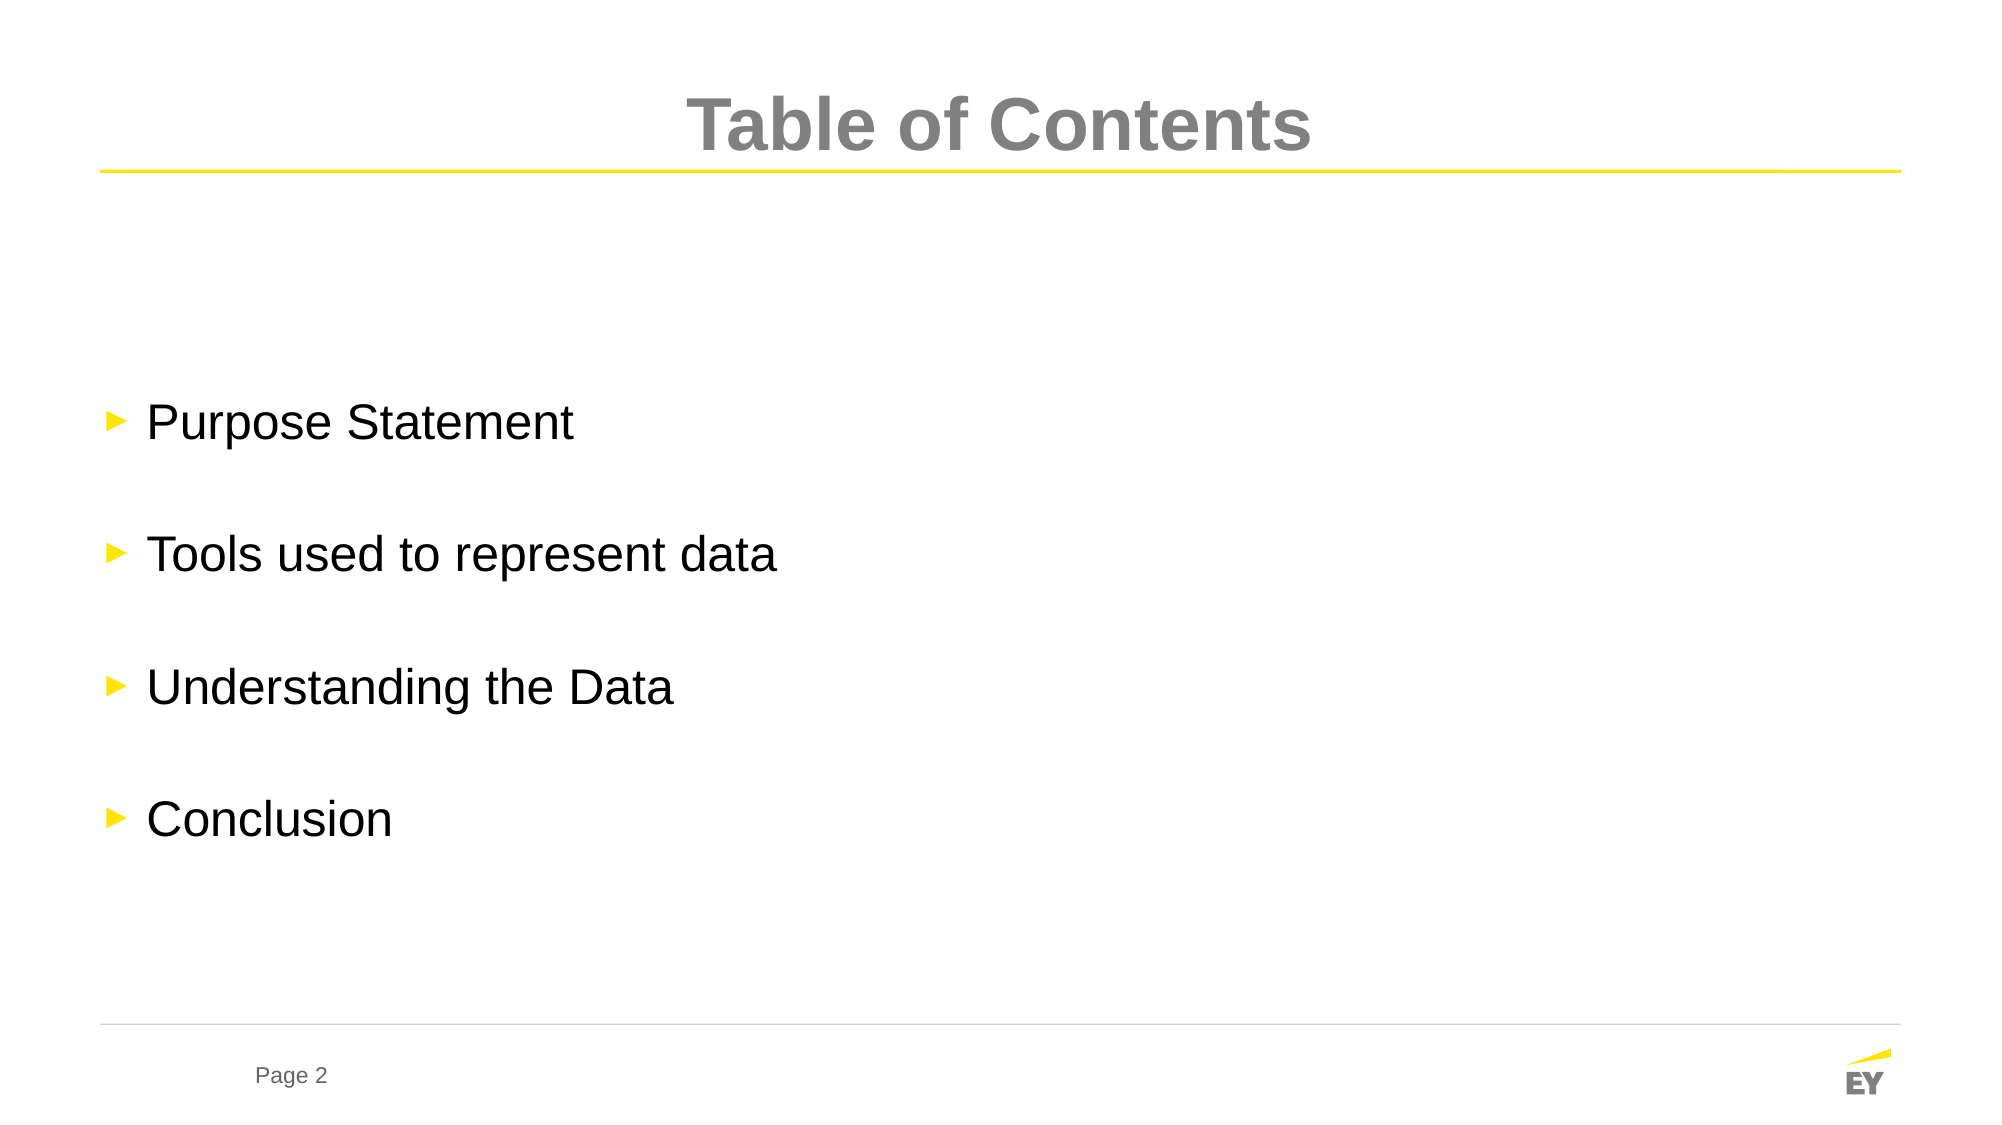

# Table of Contents
Purpose Statement
Tools used to represent data
Understanding the Data
Conclusion